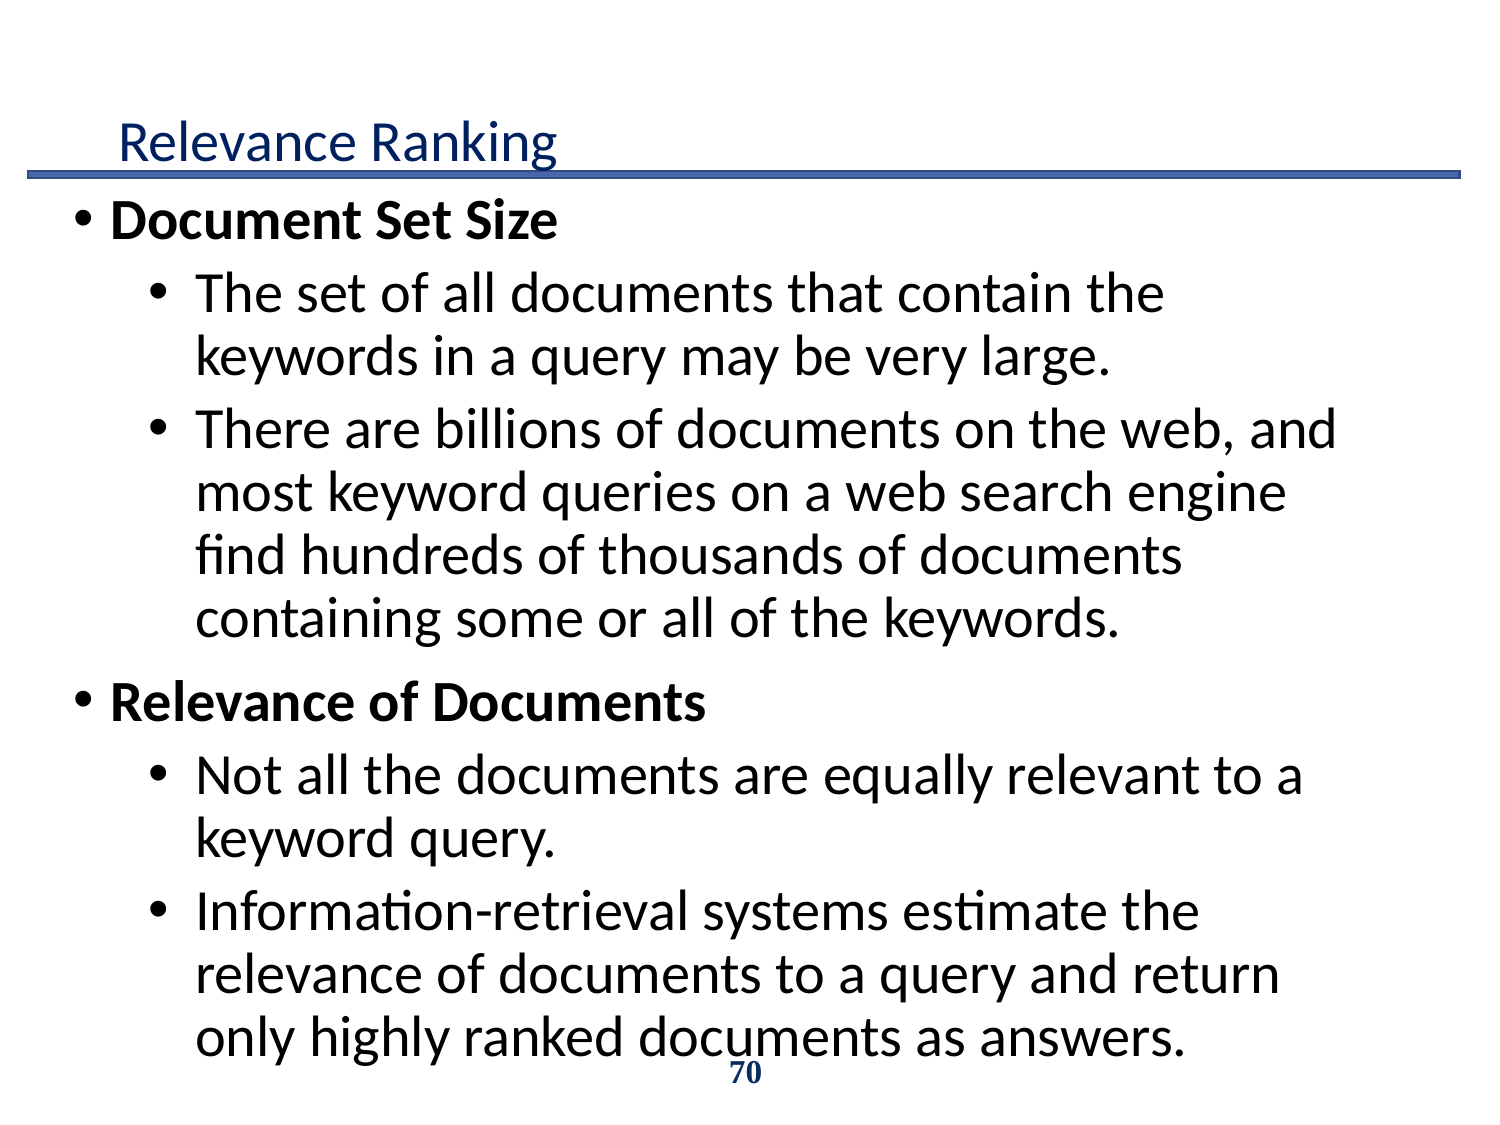

# Relevance Ranking
Document Set Size
The set of all documents that contain the keywords in a query may be very large.
There are billions of documents on the web, and most keyword queries on a web search engine find hundreds of thousands of documents containing some or all of the keywords.
Relevance of Documents
Not all the documents are equally relevant to a keyword query.
Information-retrieval systems estimate the relevance of documents to a query and return only highly ranked documents as answers.